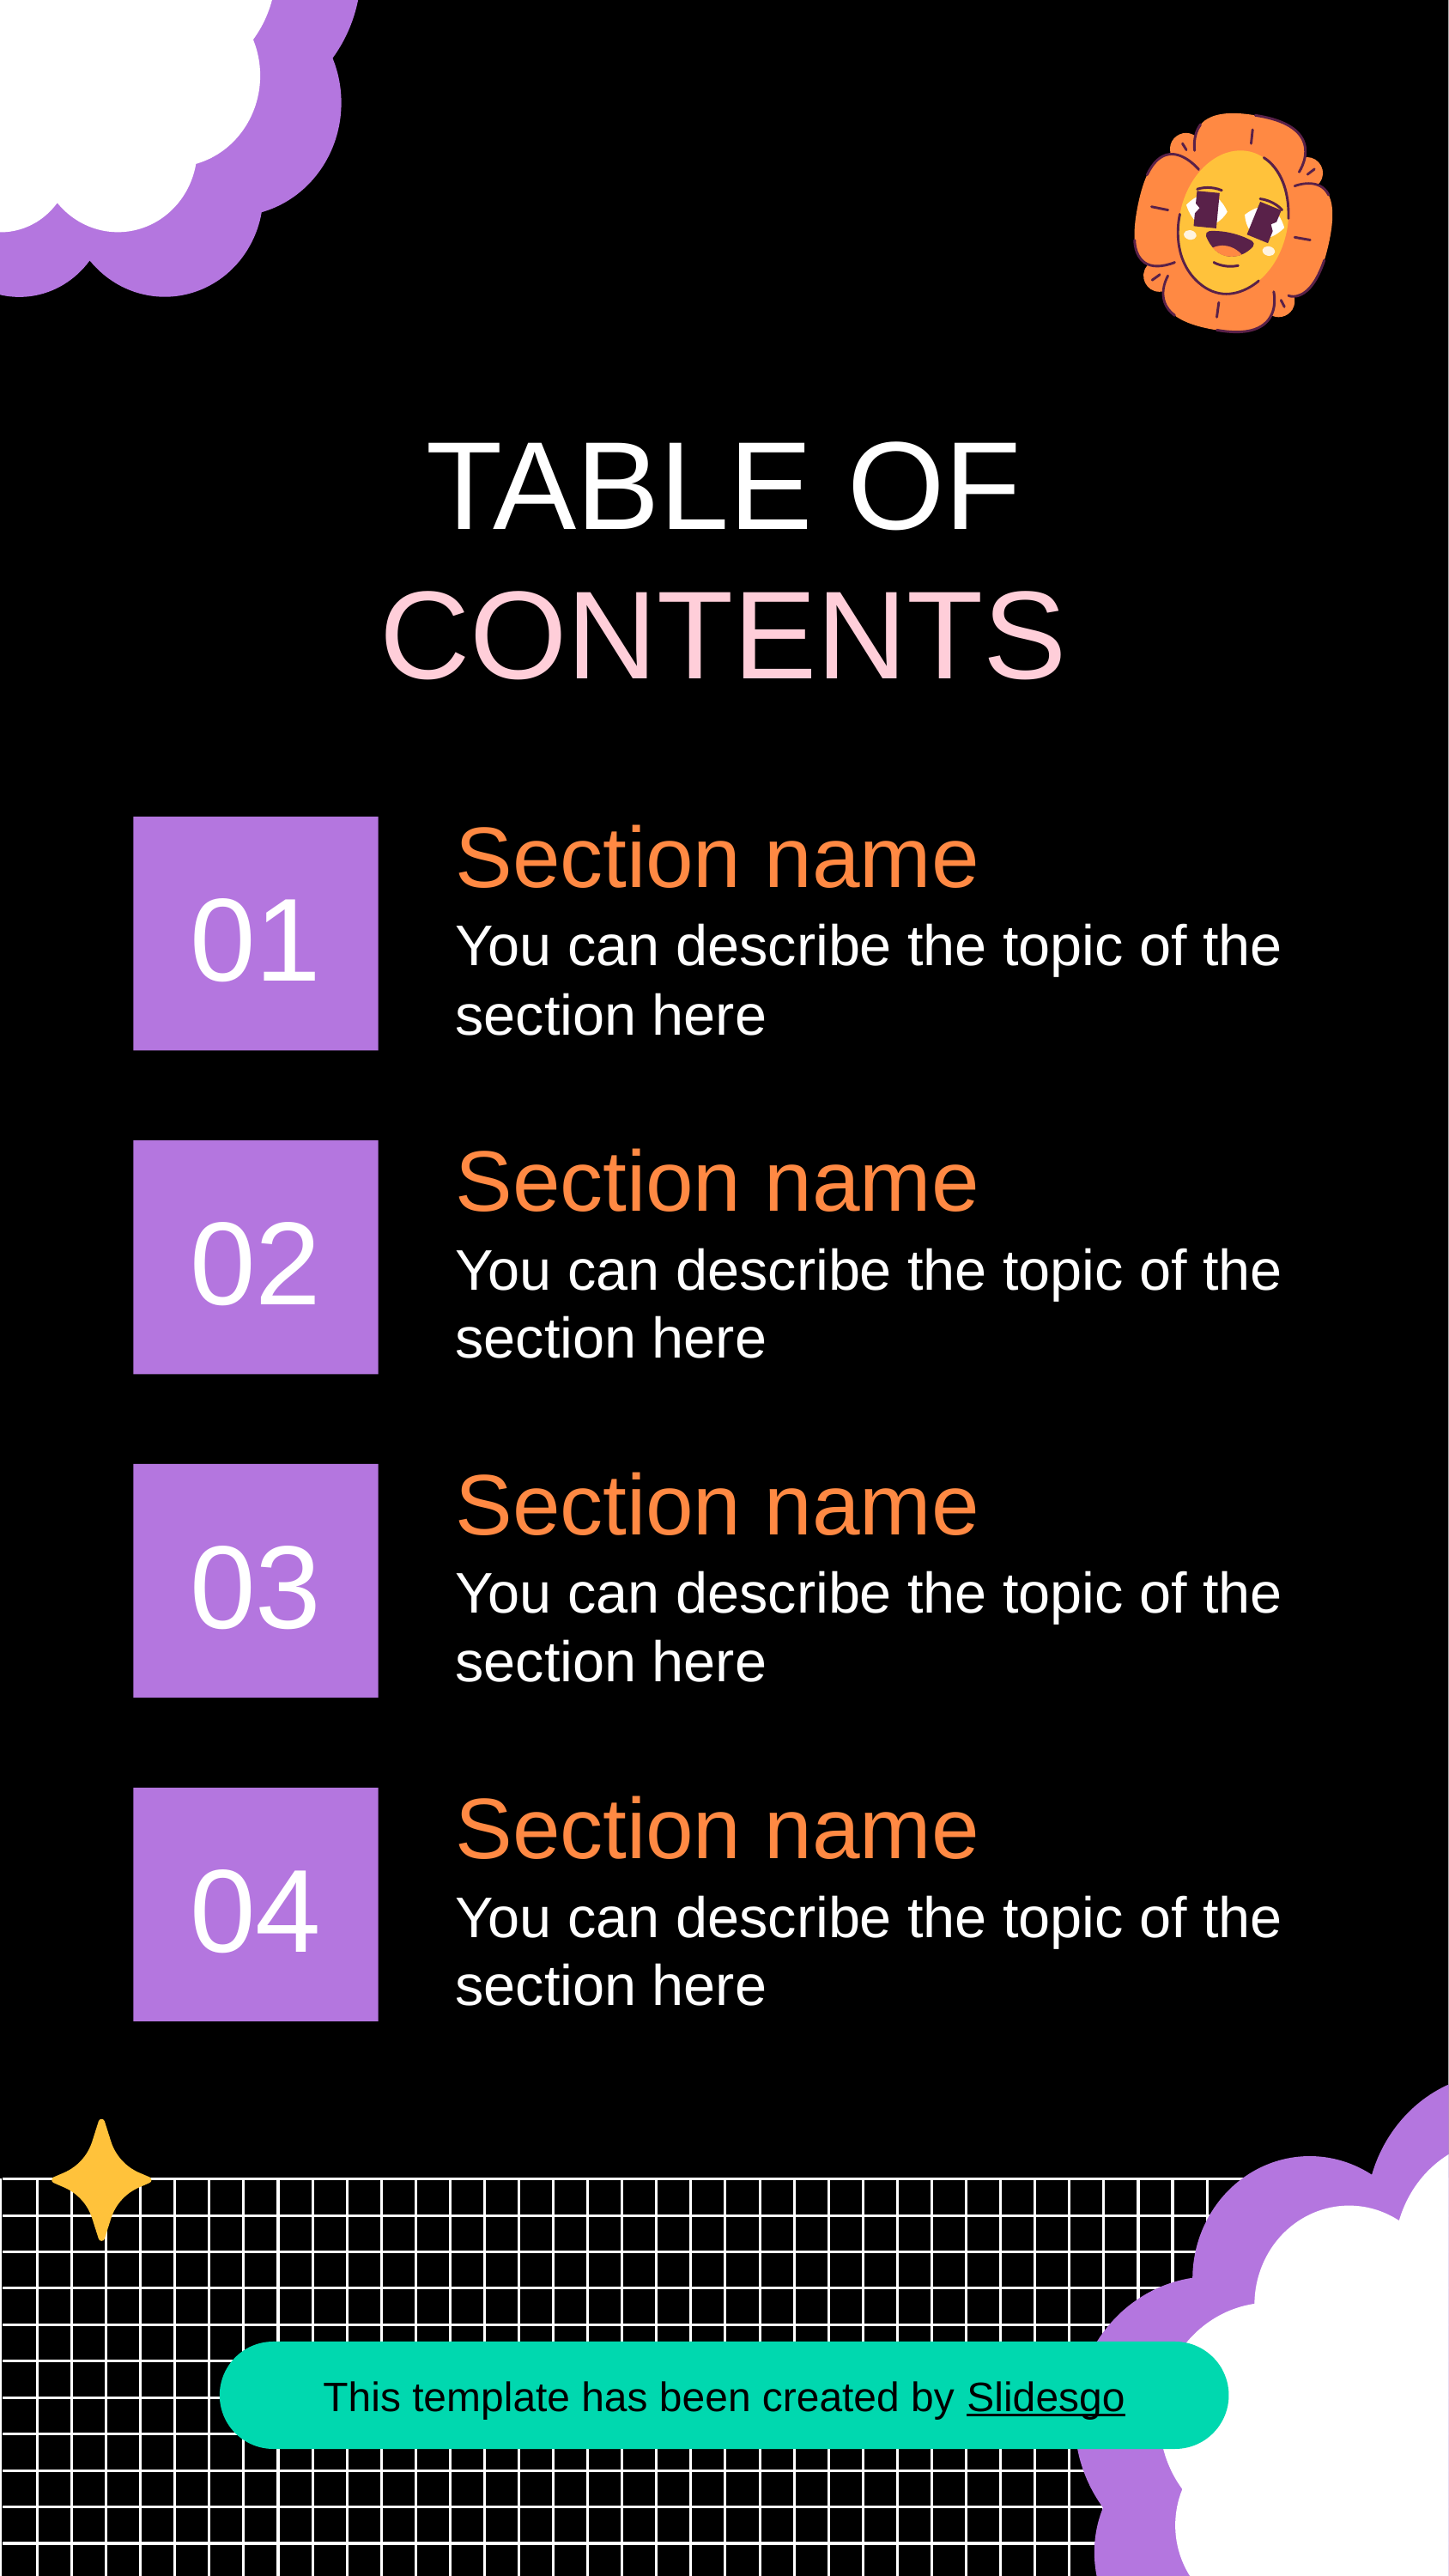

TABLE OF CONTENTS
Section name
# 01
You can describe the topic of the section here
Section name
02
You can describe the topic of the section here
Section name
03
You can describe the topic of the section here
Section name
04
You can describe the topic of the section here

This template has been created by Slidesgo